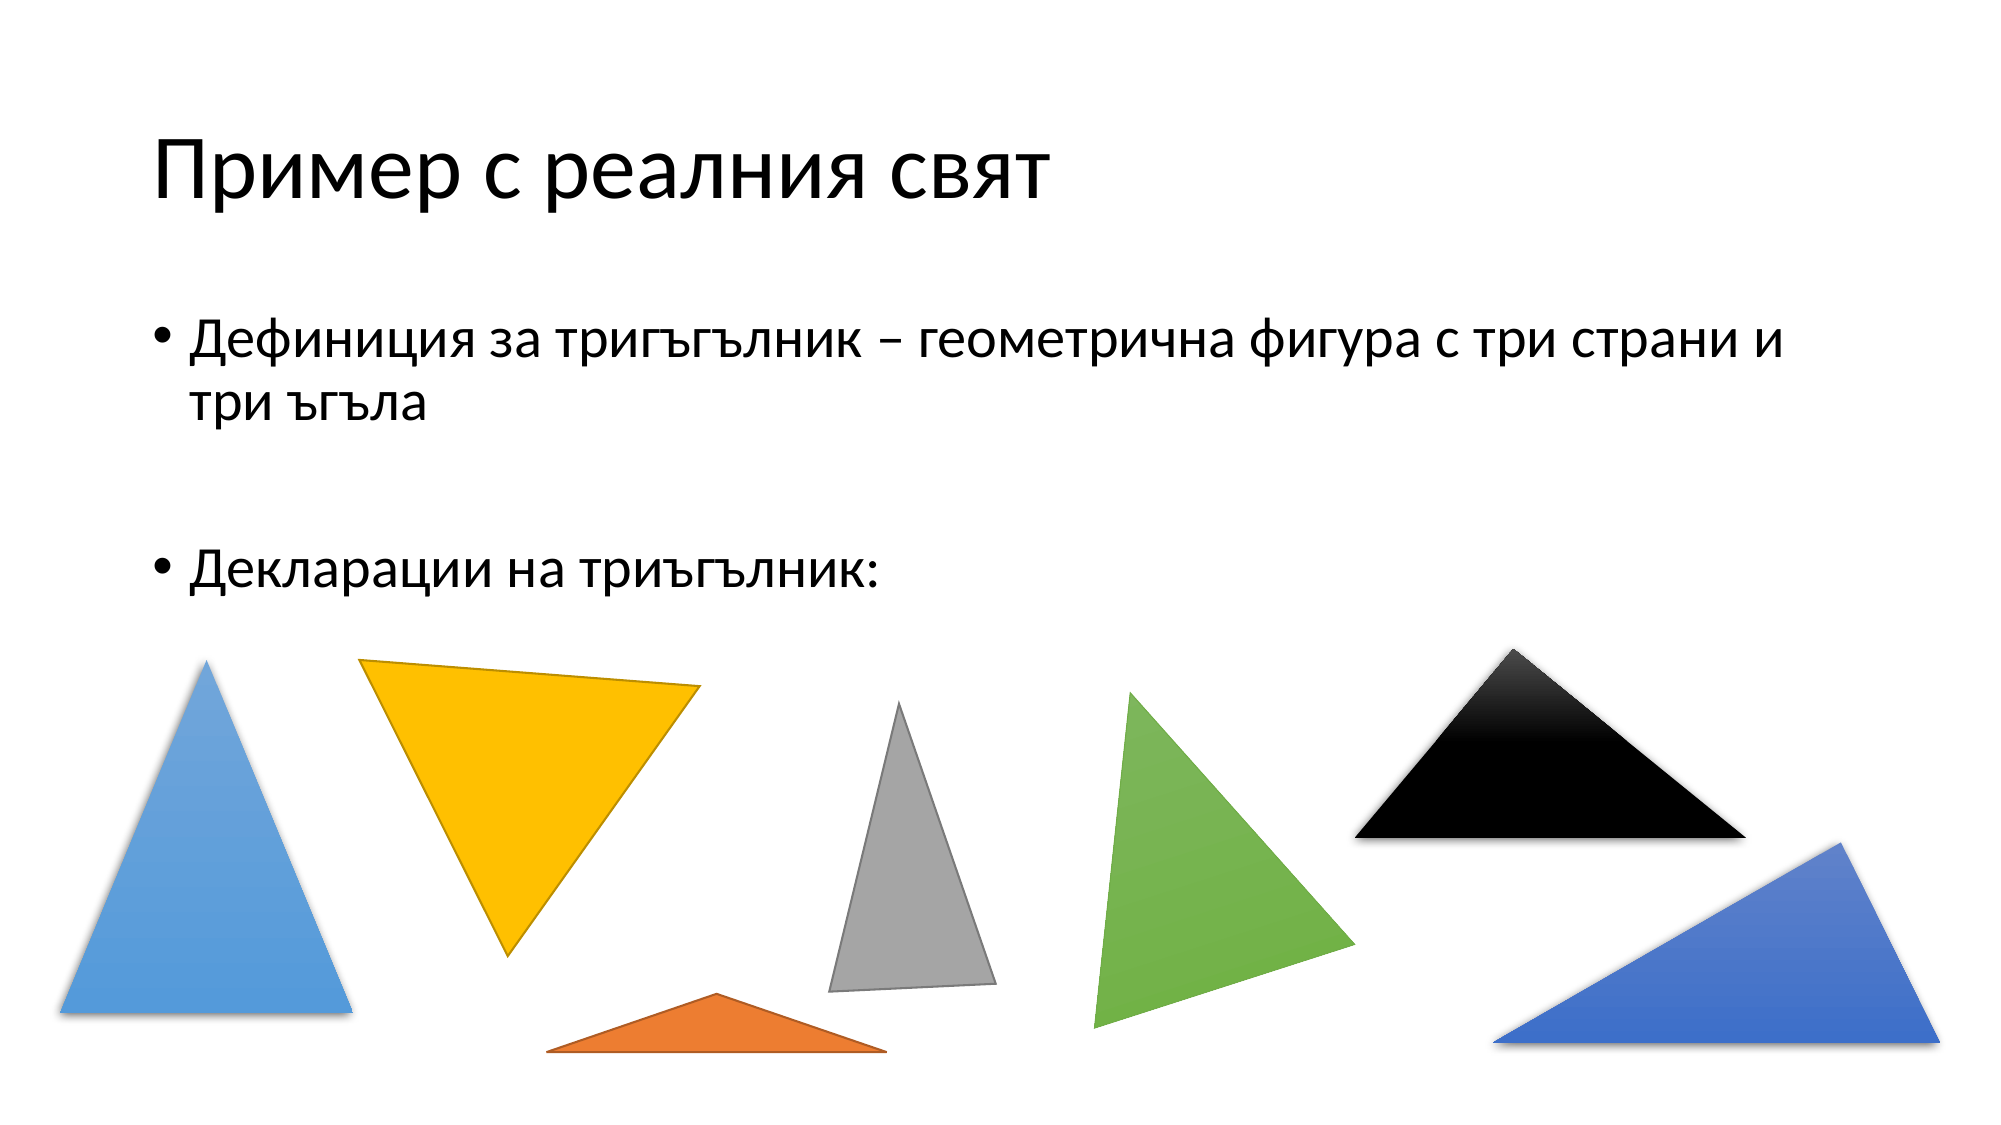

# Пример с реалния свят
Дефиниция за тригъгълник – геометрична фигура с три страни и три ъгъла

Декларации на триъгълник: